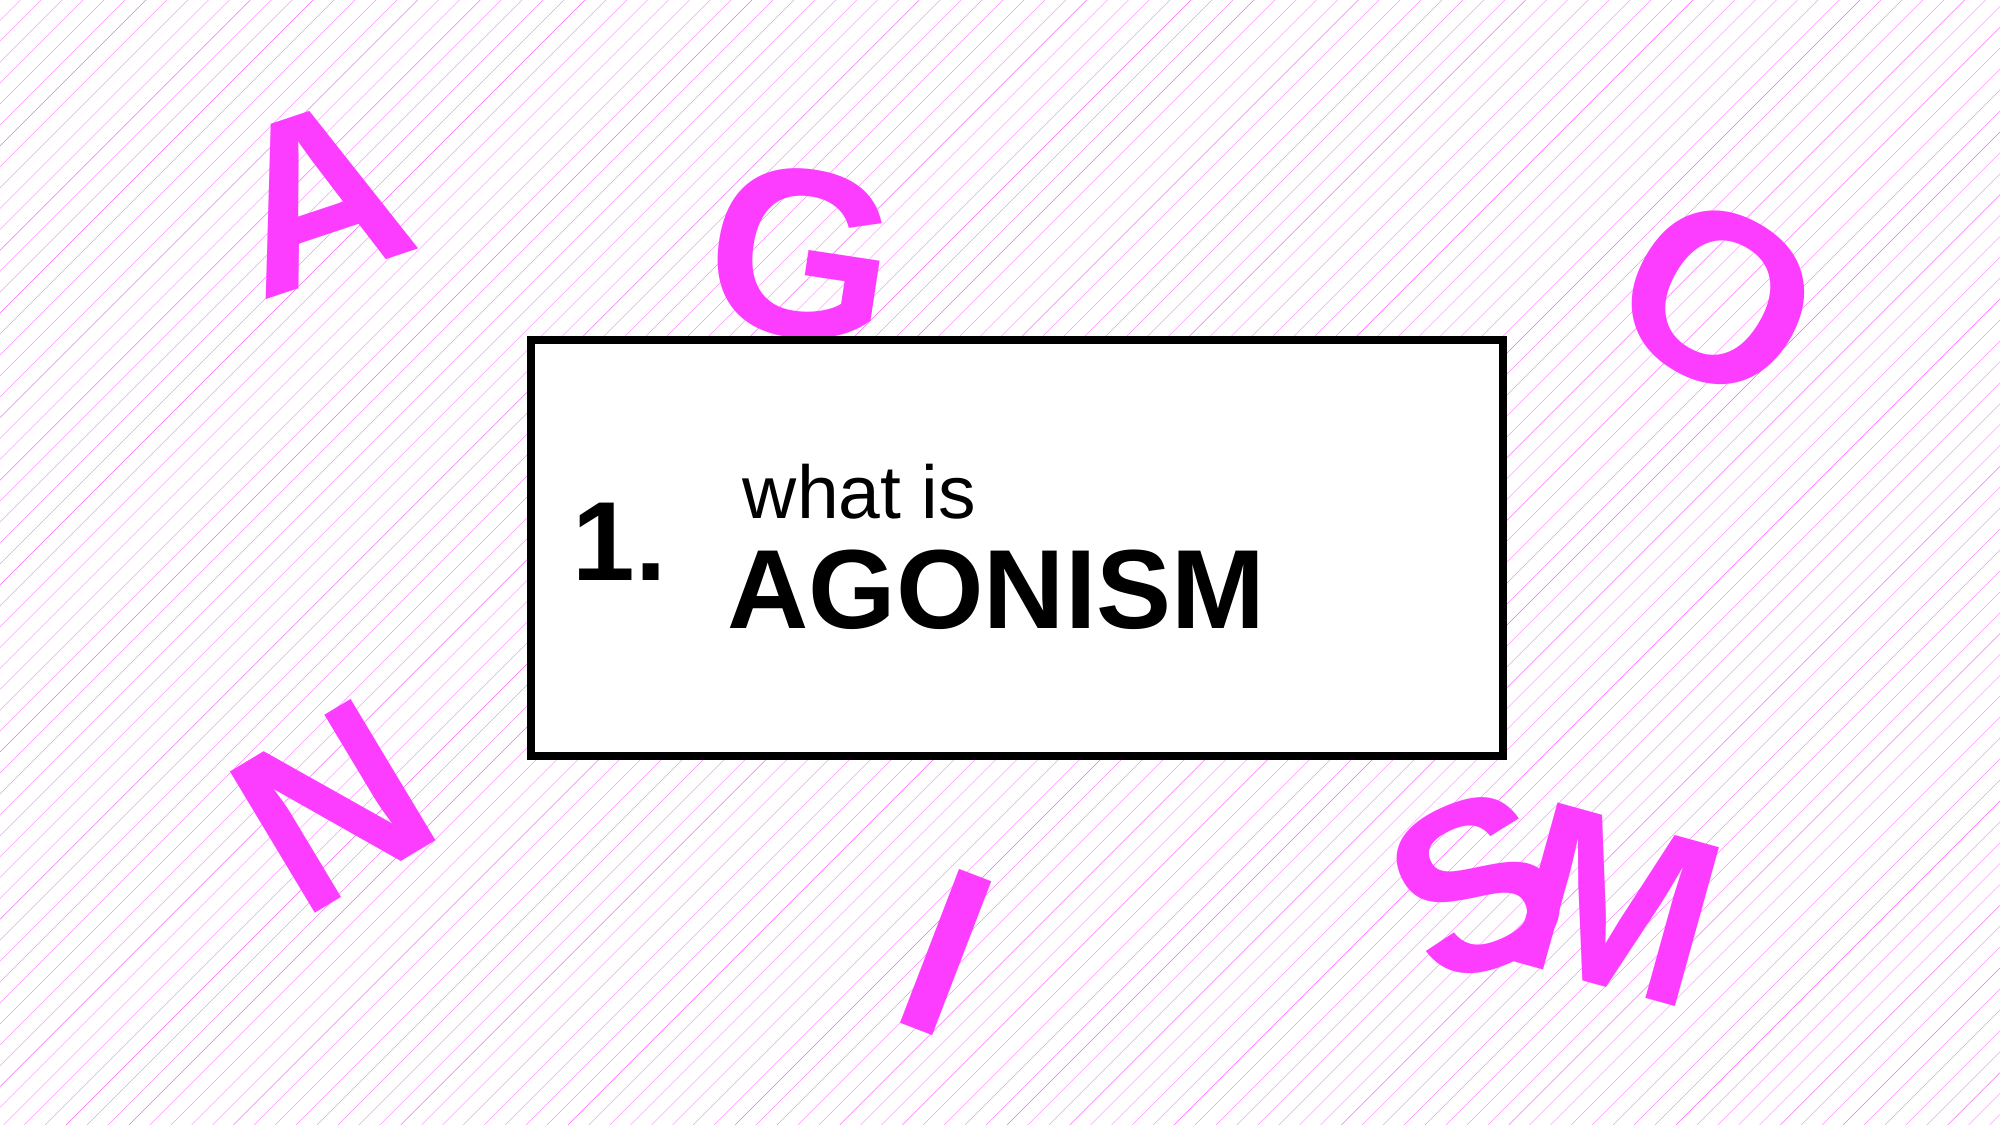

A
G
O

what is
1.
AGONISM
N

S
M
I